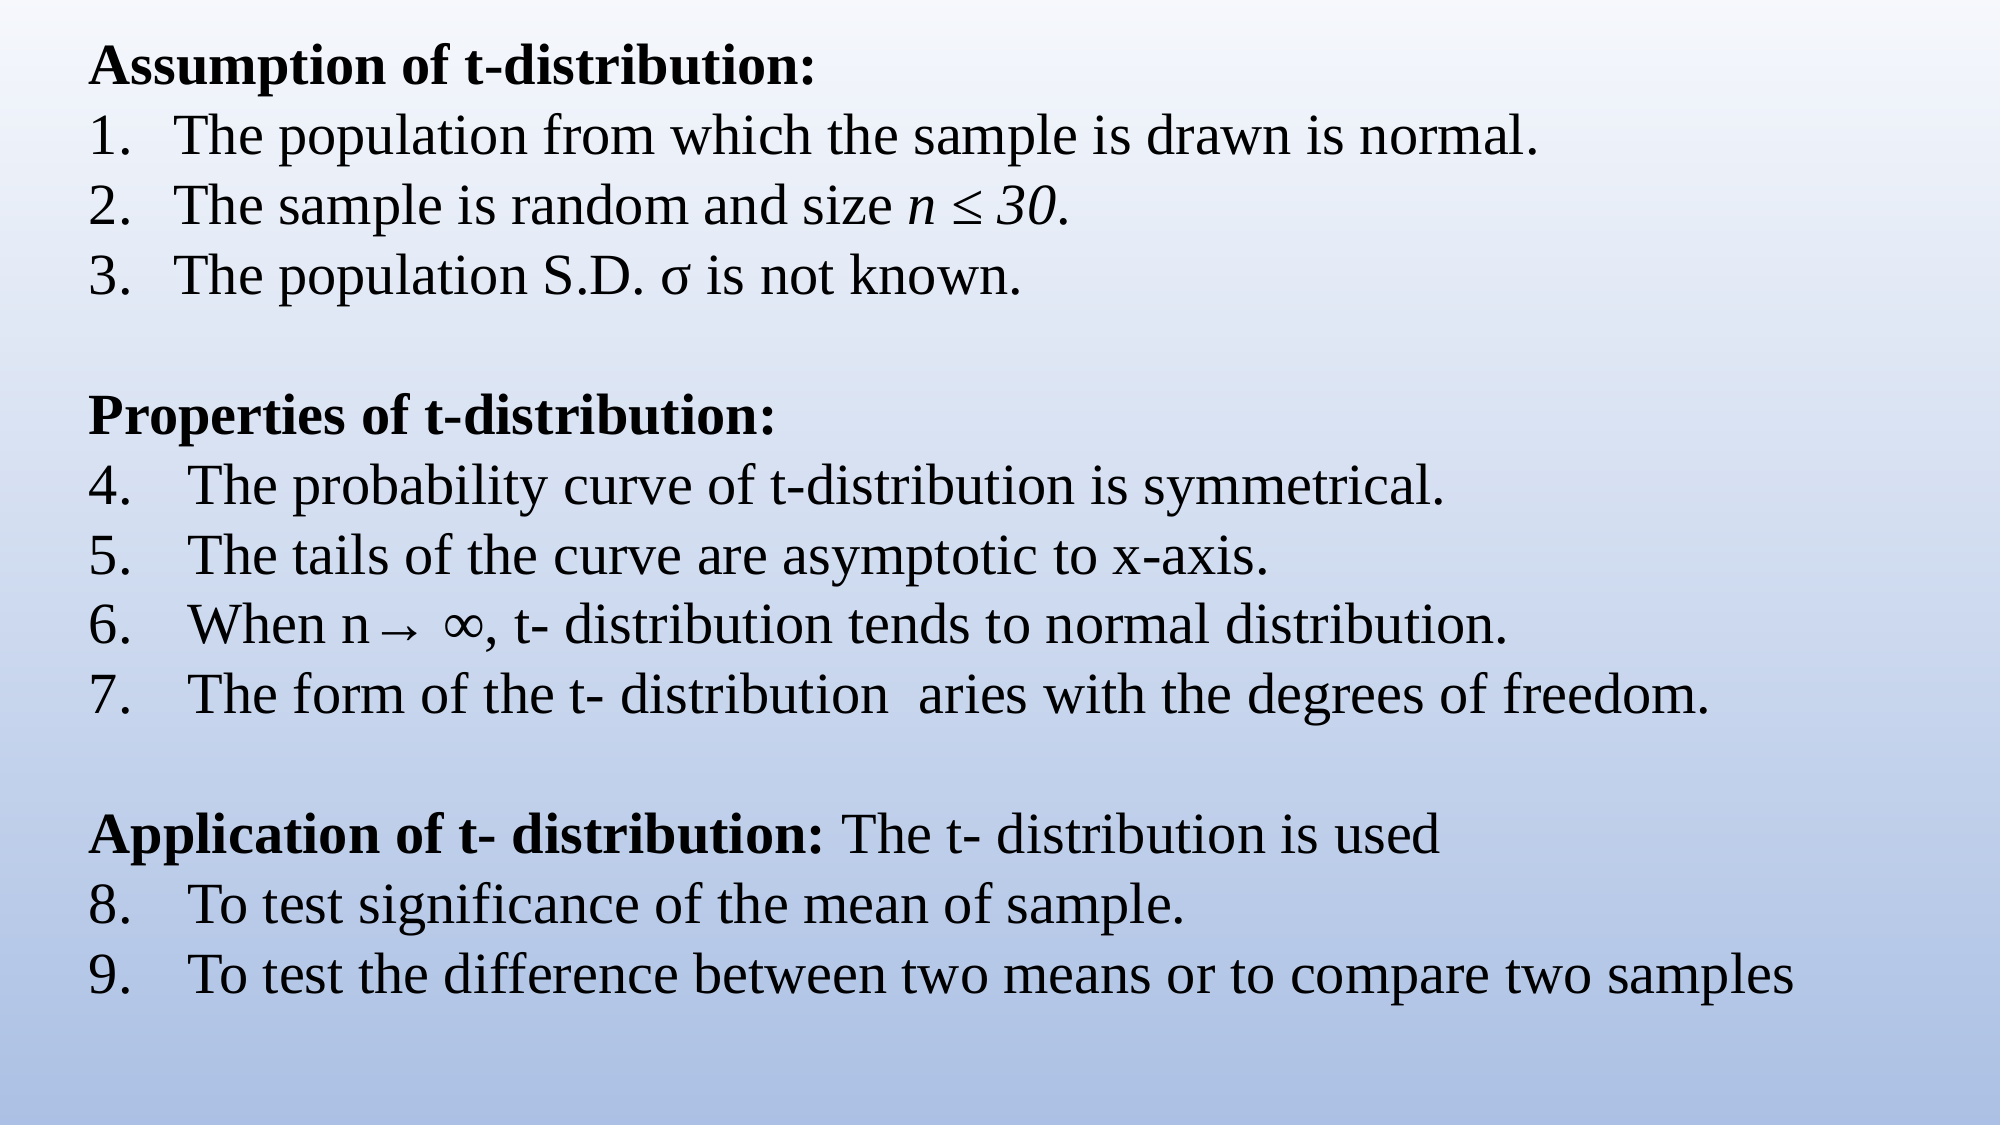

Assumption of t-distribution:
The population from which the sample is drawn is normal.
The sample is random and size n ≤ 30.
The population S.D. σ is not known.

Properties of t-distribution:
 The probability curve of t-distribution is symmetrical.
 The tails of the curve are asymptotic to x-axis.
 When n→ ∞, t- distribution tends to normal distribution.
 The form of the t- distribution  aries with the degrees of freedom.

Application of t- distribution: The t- distribution is used
 To test significance of the mean of sample.
 To test the difference between two means or to compare two samples